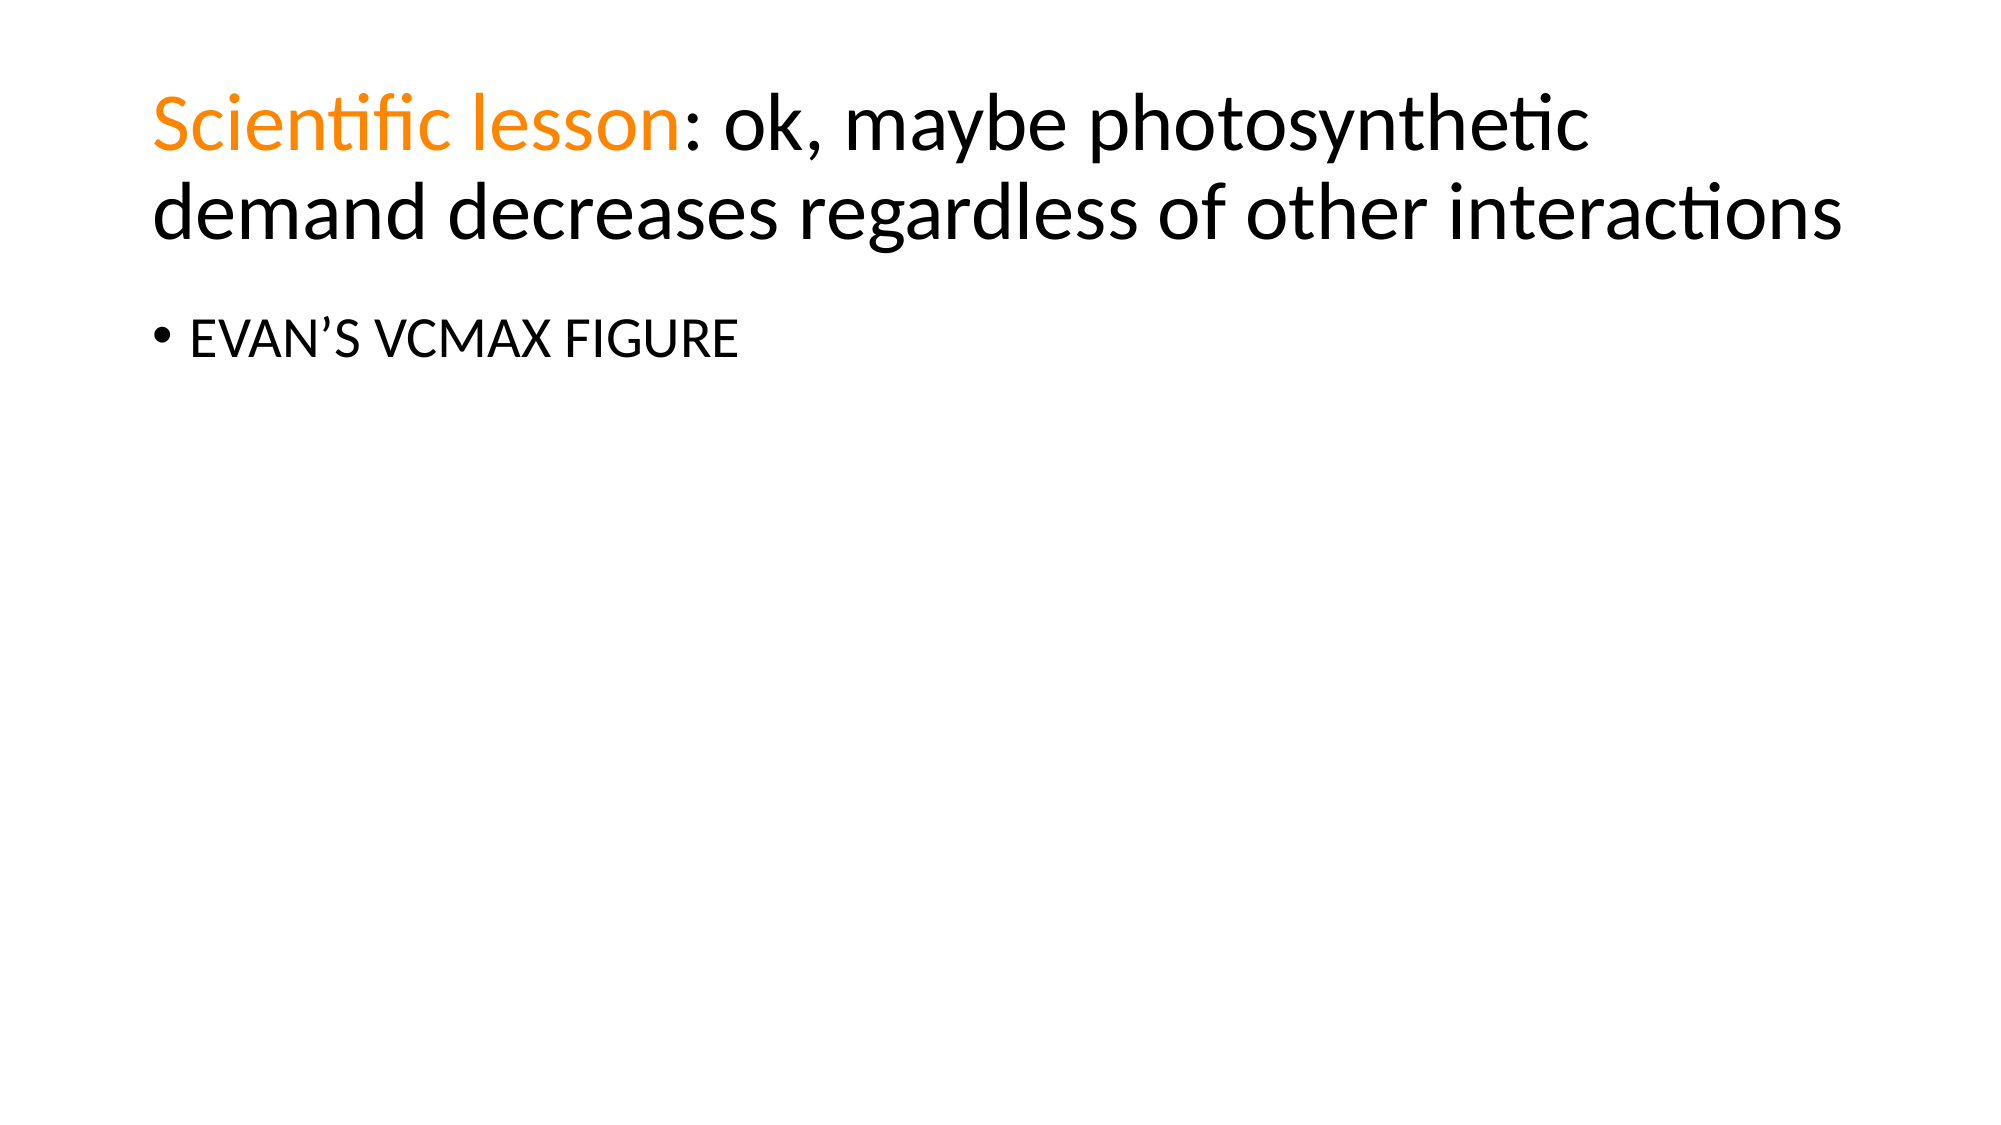

# Scientific lesson: ok, maybe photosynthetic demand decreases regardless of other interactions
EVAN’S VCMAX FIGURE